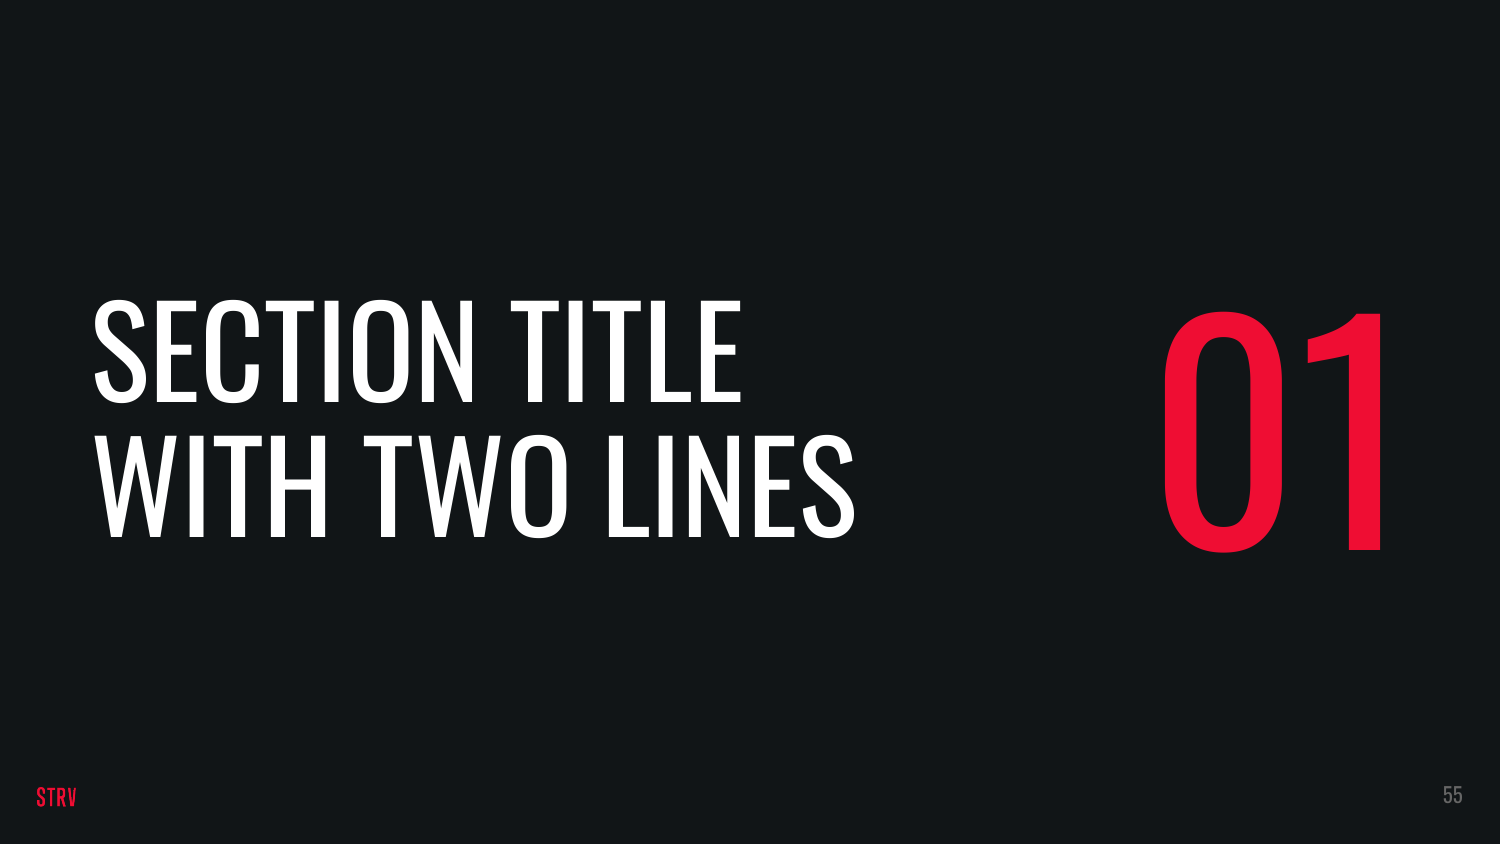

SECTION TITLE
WITH TWO LINES
01
55